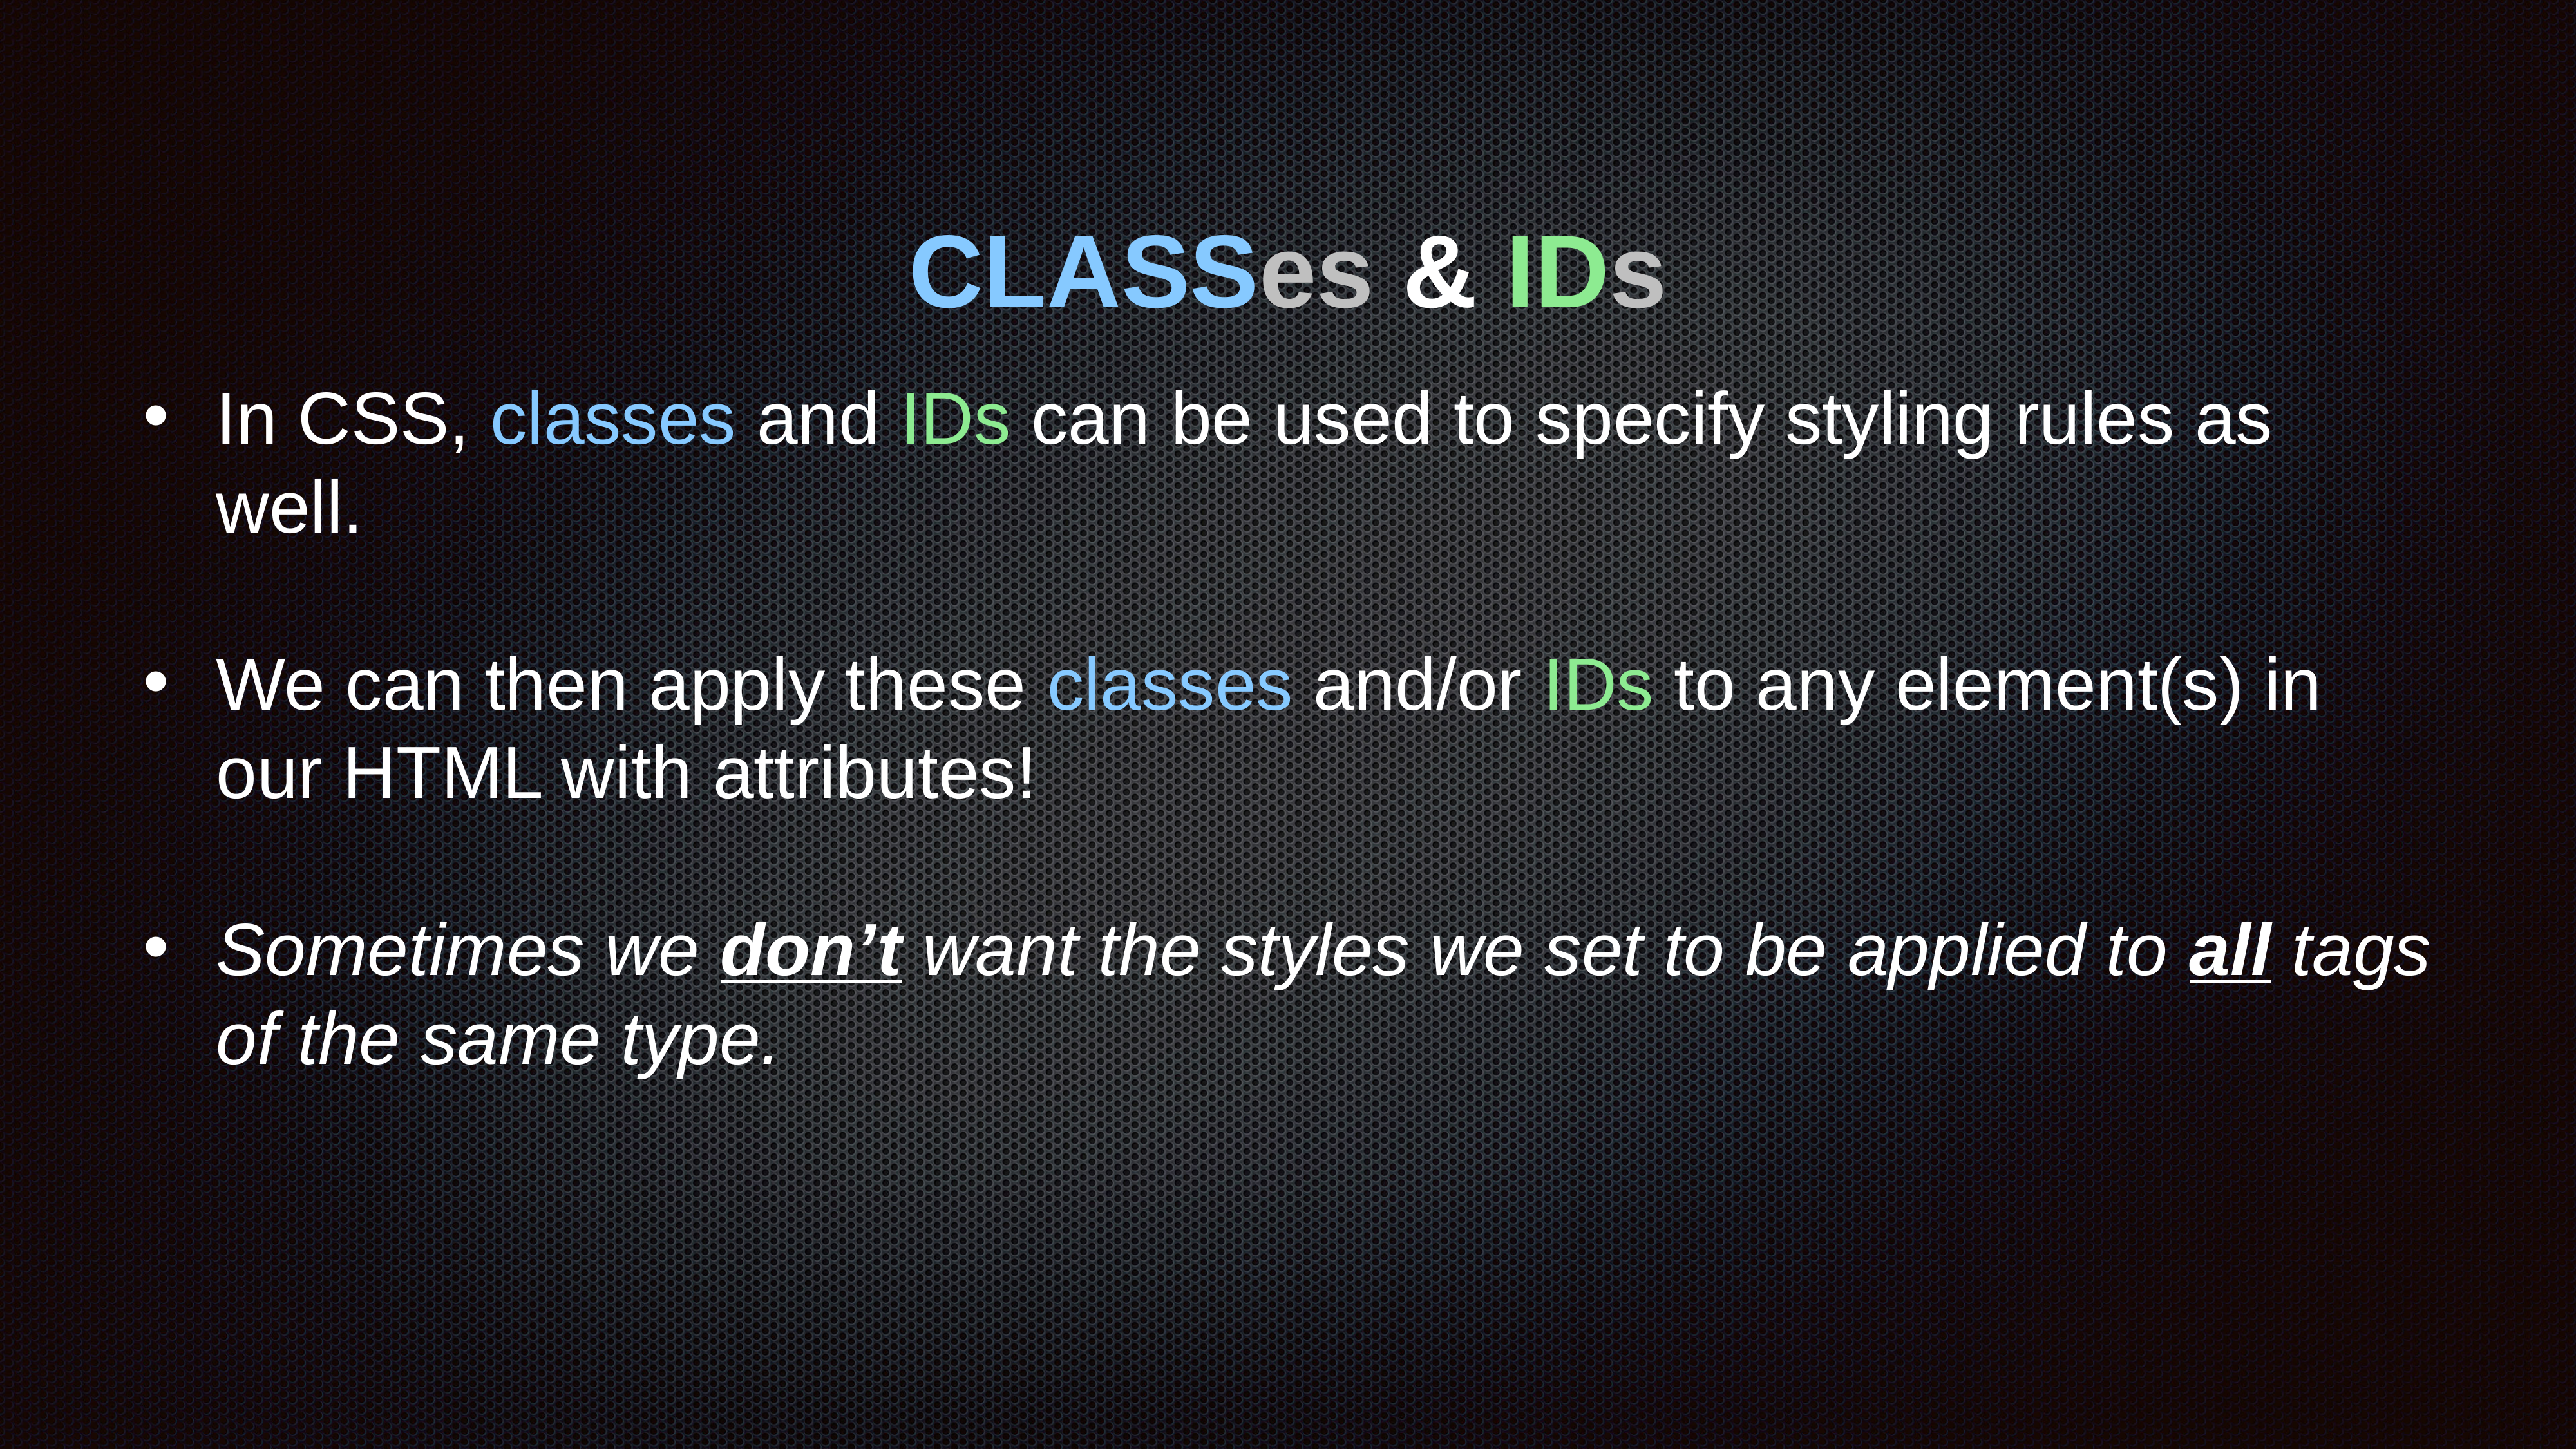

CLASSes & IDs
In CSS, classes and IDs can be used to specify styling rules as well.

We can then apply these classes and/or IDs to any element(s) in our HTML with attributes!

Sometimes we don’t want the styles we set to be applied to all tags of the same type.